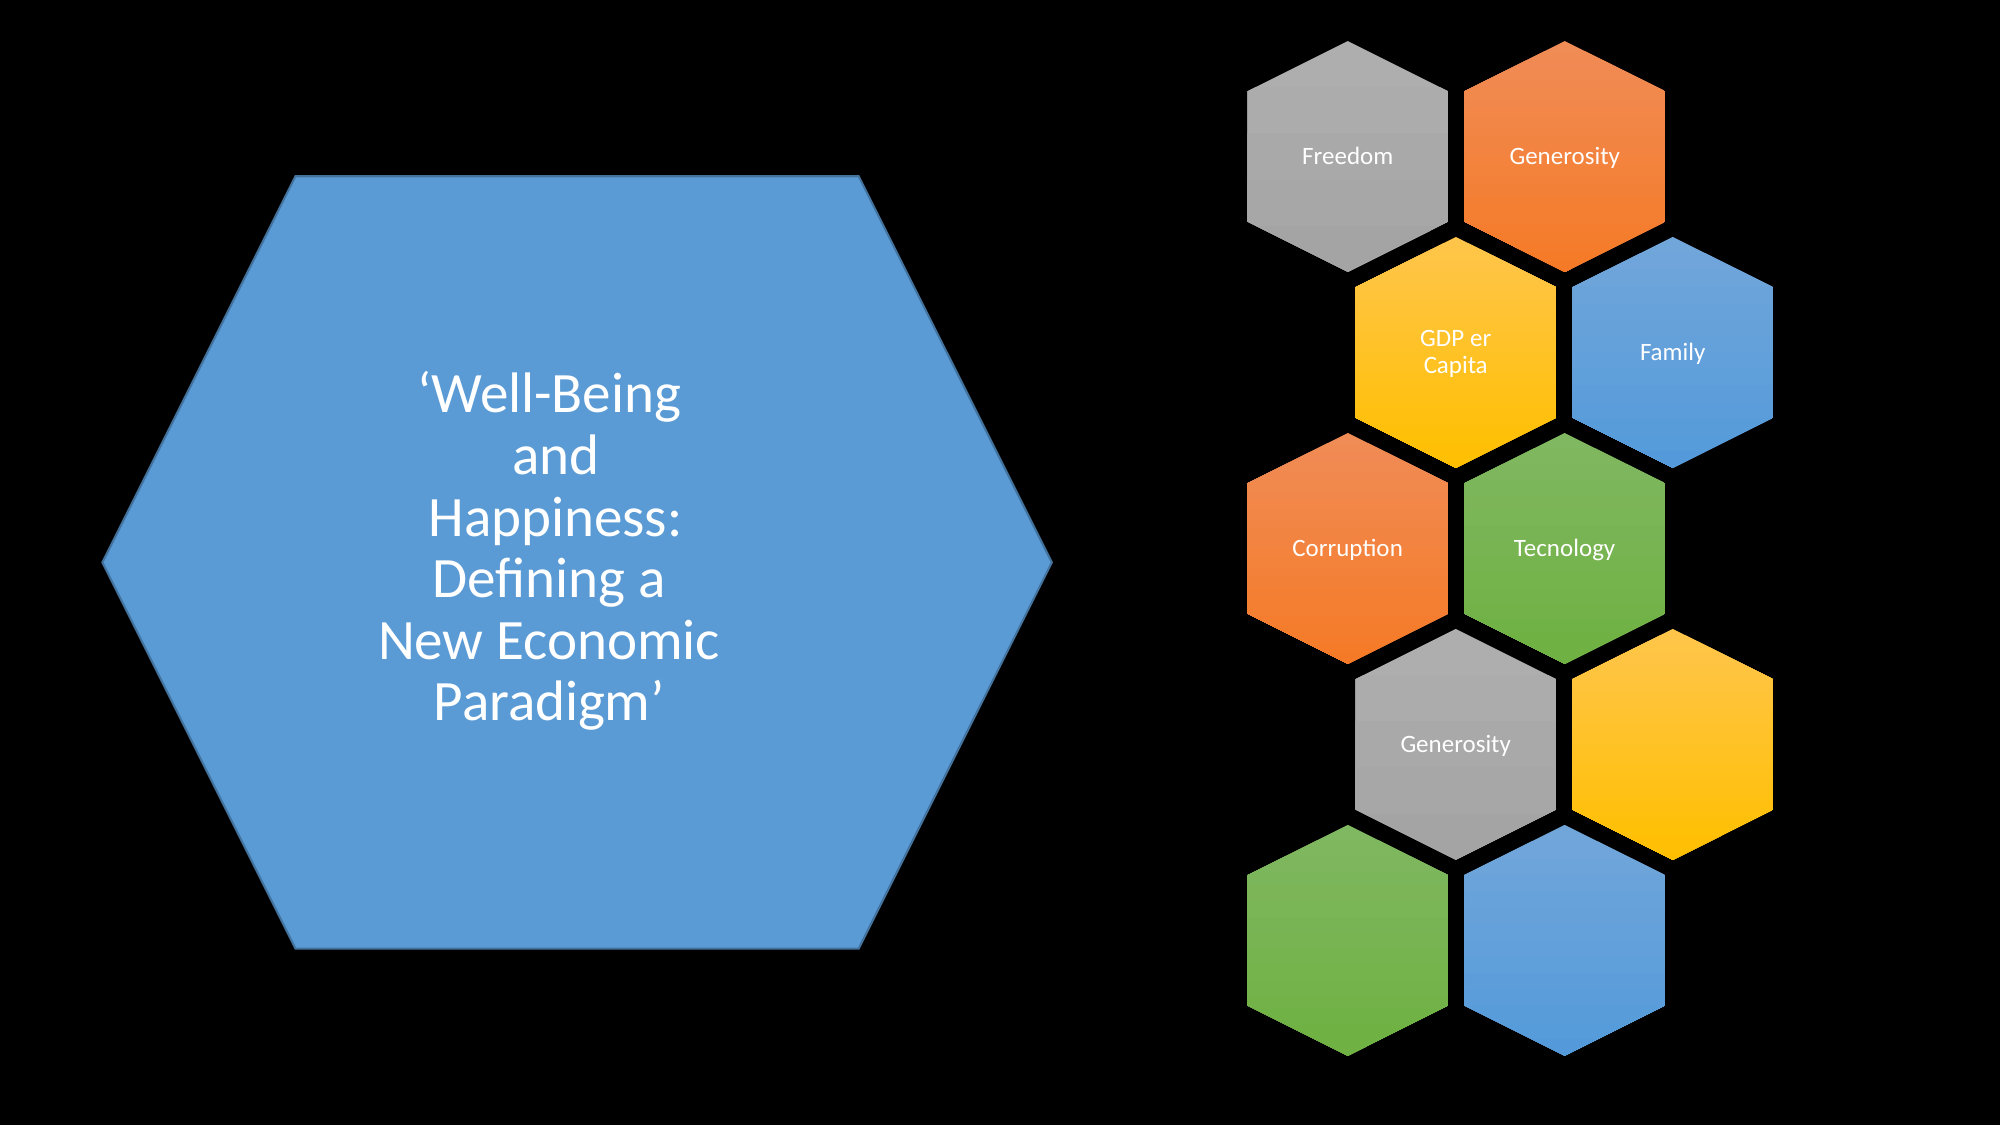

Generosity

Freedom
GDP er Capita

Family
Tecnology

Corruption
Generosity

# ‘Well-Being and Happiness: Defining a New Economic Paradigm’